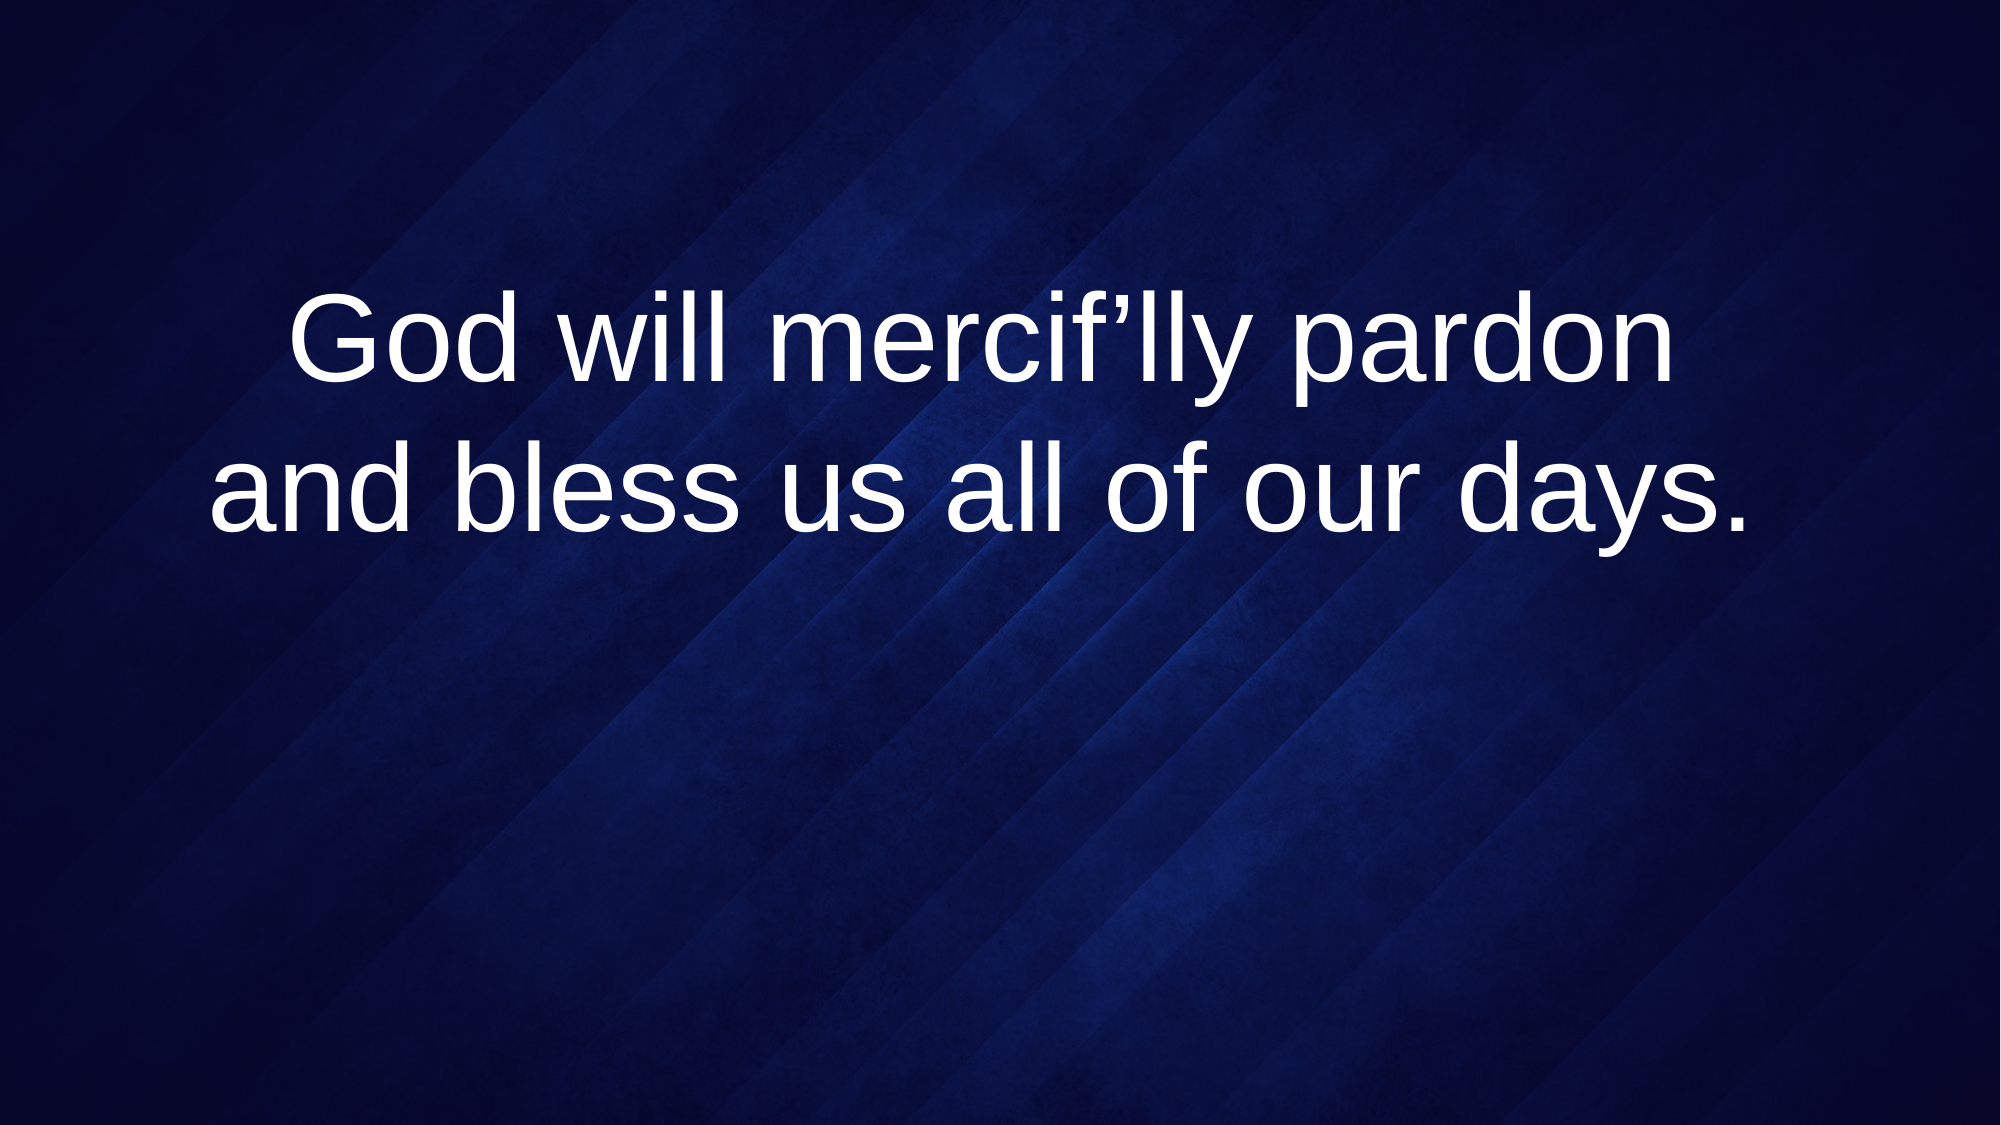

# God will mercif’lly pardon and bless us all of our days.